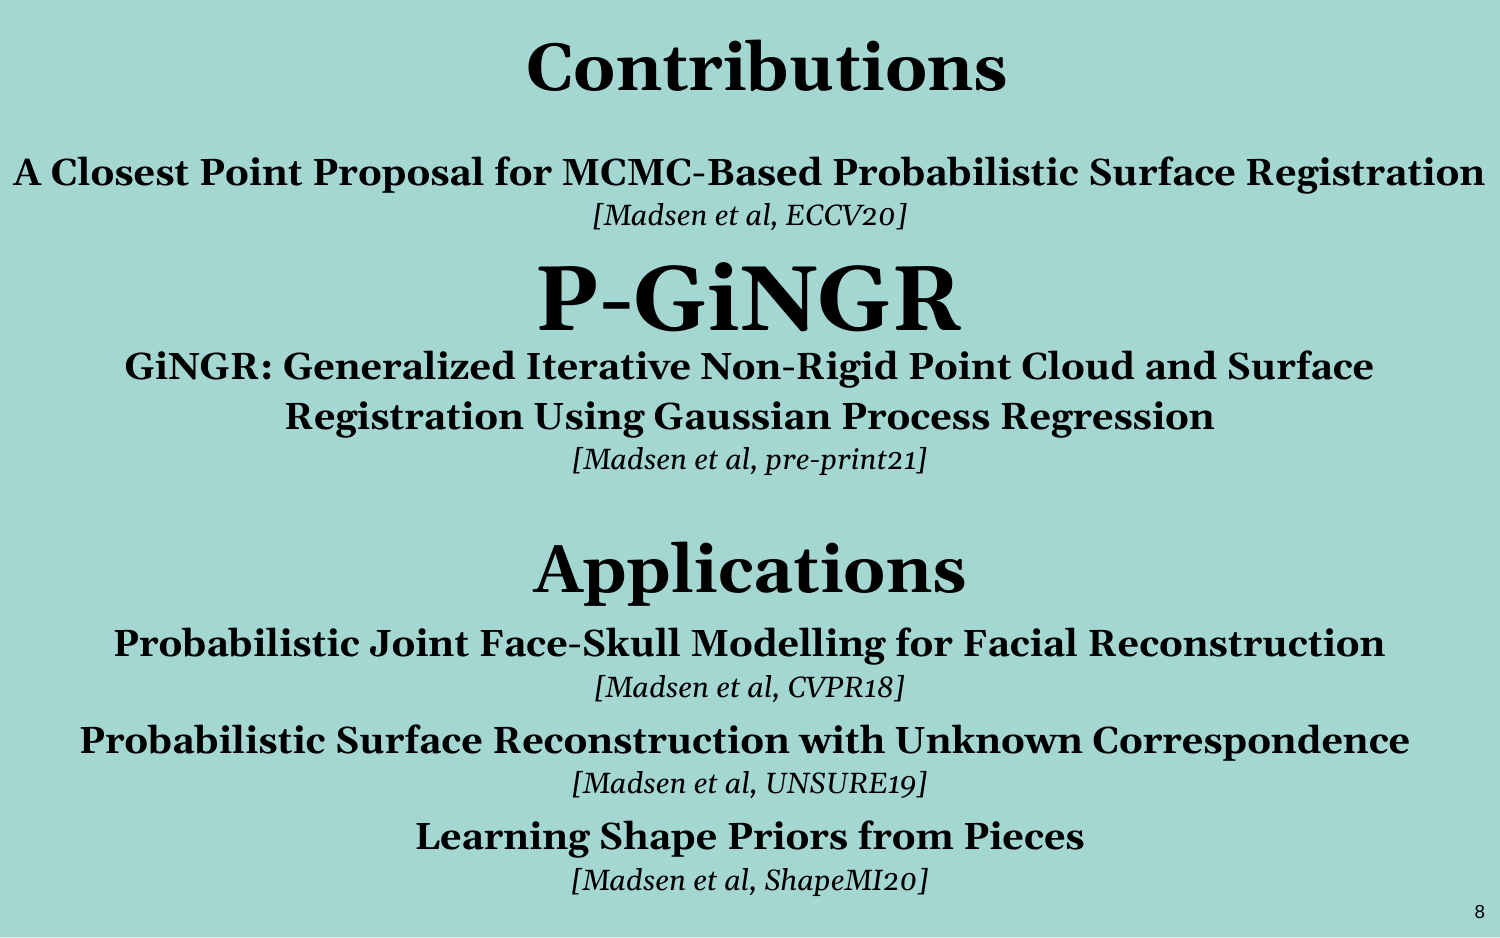

Contributions
A Closest Point Proposal for MCMC-Based Probabilistic Surface Registration
[Madsen et al, ECCV20]
# P-GiNGR
GiNGR: Generalized Iterative Non-Rigid Point Cloud and Surface Registration Using Gaussian Process Regression
[Madsen et al, pre-print21]
Applications
Probabilistic Joint Face-Skull Modelling for Facial Reconstruction
[Madsen et al, CVPR18]
Probabilistic Surface Reconstruction with Unknown Correspondence
[Madsen et al, UNSURE19]
Learning Shape Priors from Pieces
[Madsen et al, ShapeMI20]
8